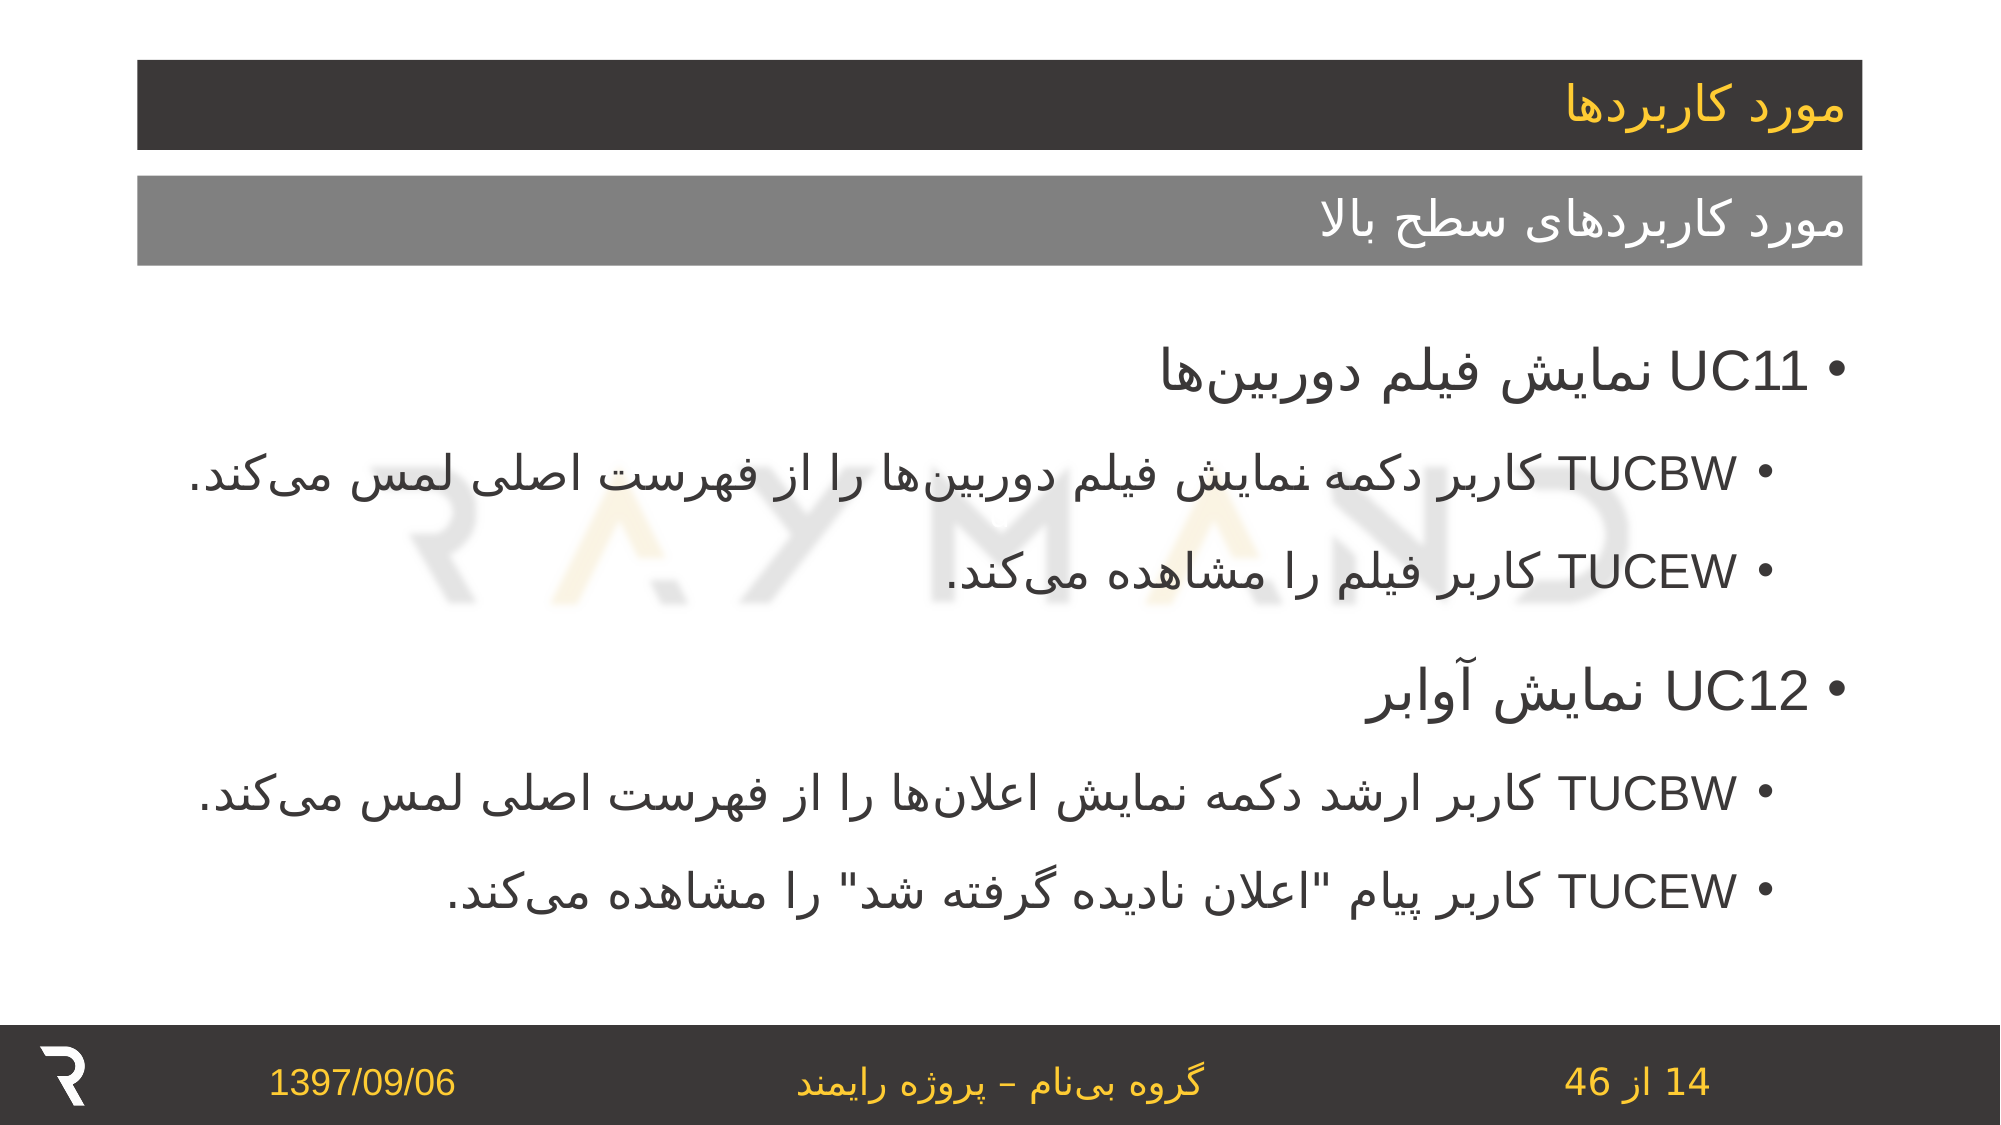

# مورد کاربردها
مورد کاربردهای سطح بالا
UC11 نمایش فیلم دوربین‌ها
TUCBW کاربر دکمه‌ نمایش فیلم دوربین‌ها را از فهرست اصلی لمس می‌کند.
TUCEW کاربر فیلم را مشاهده می‌کند.
UC12 نمایش آوابر
TUCBW کاربر ارشد دکمه نمایش اعلان‌ها را از فهرست اصلی لمس می‌کند.
TUCEW کاربر پیام "اعلان نادیده گرفته شد" را مشاهده می‌کند.